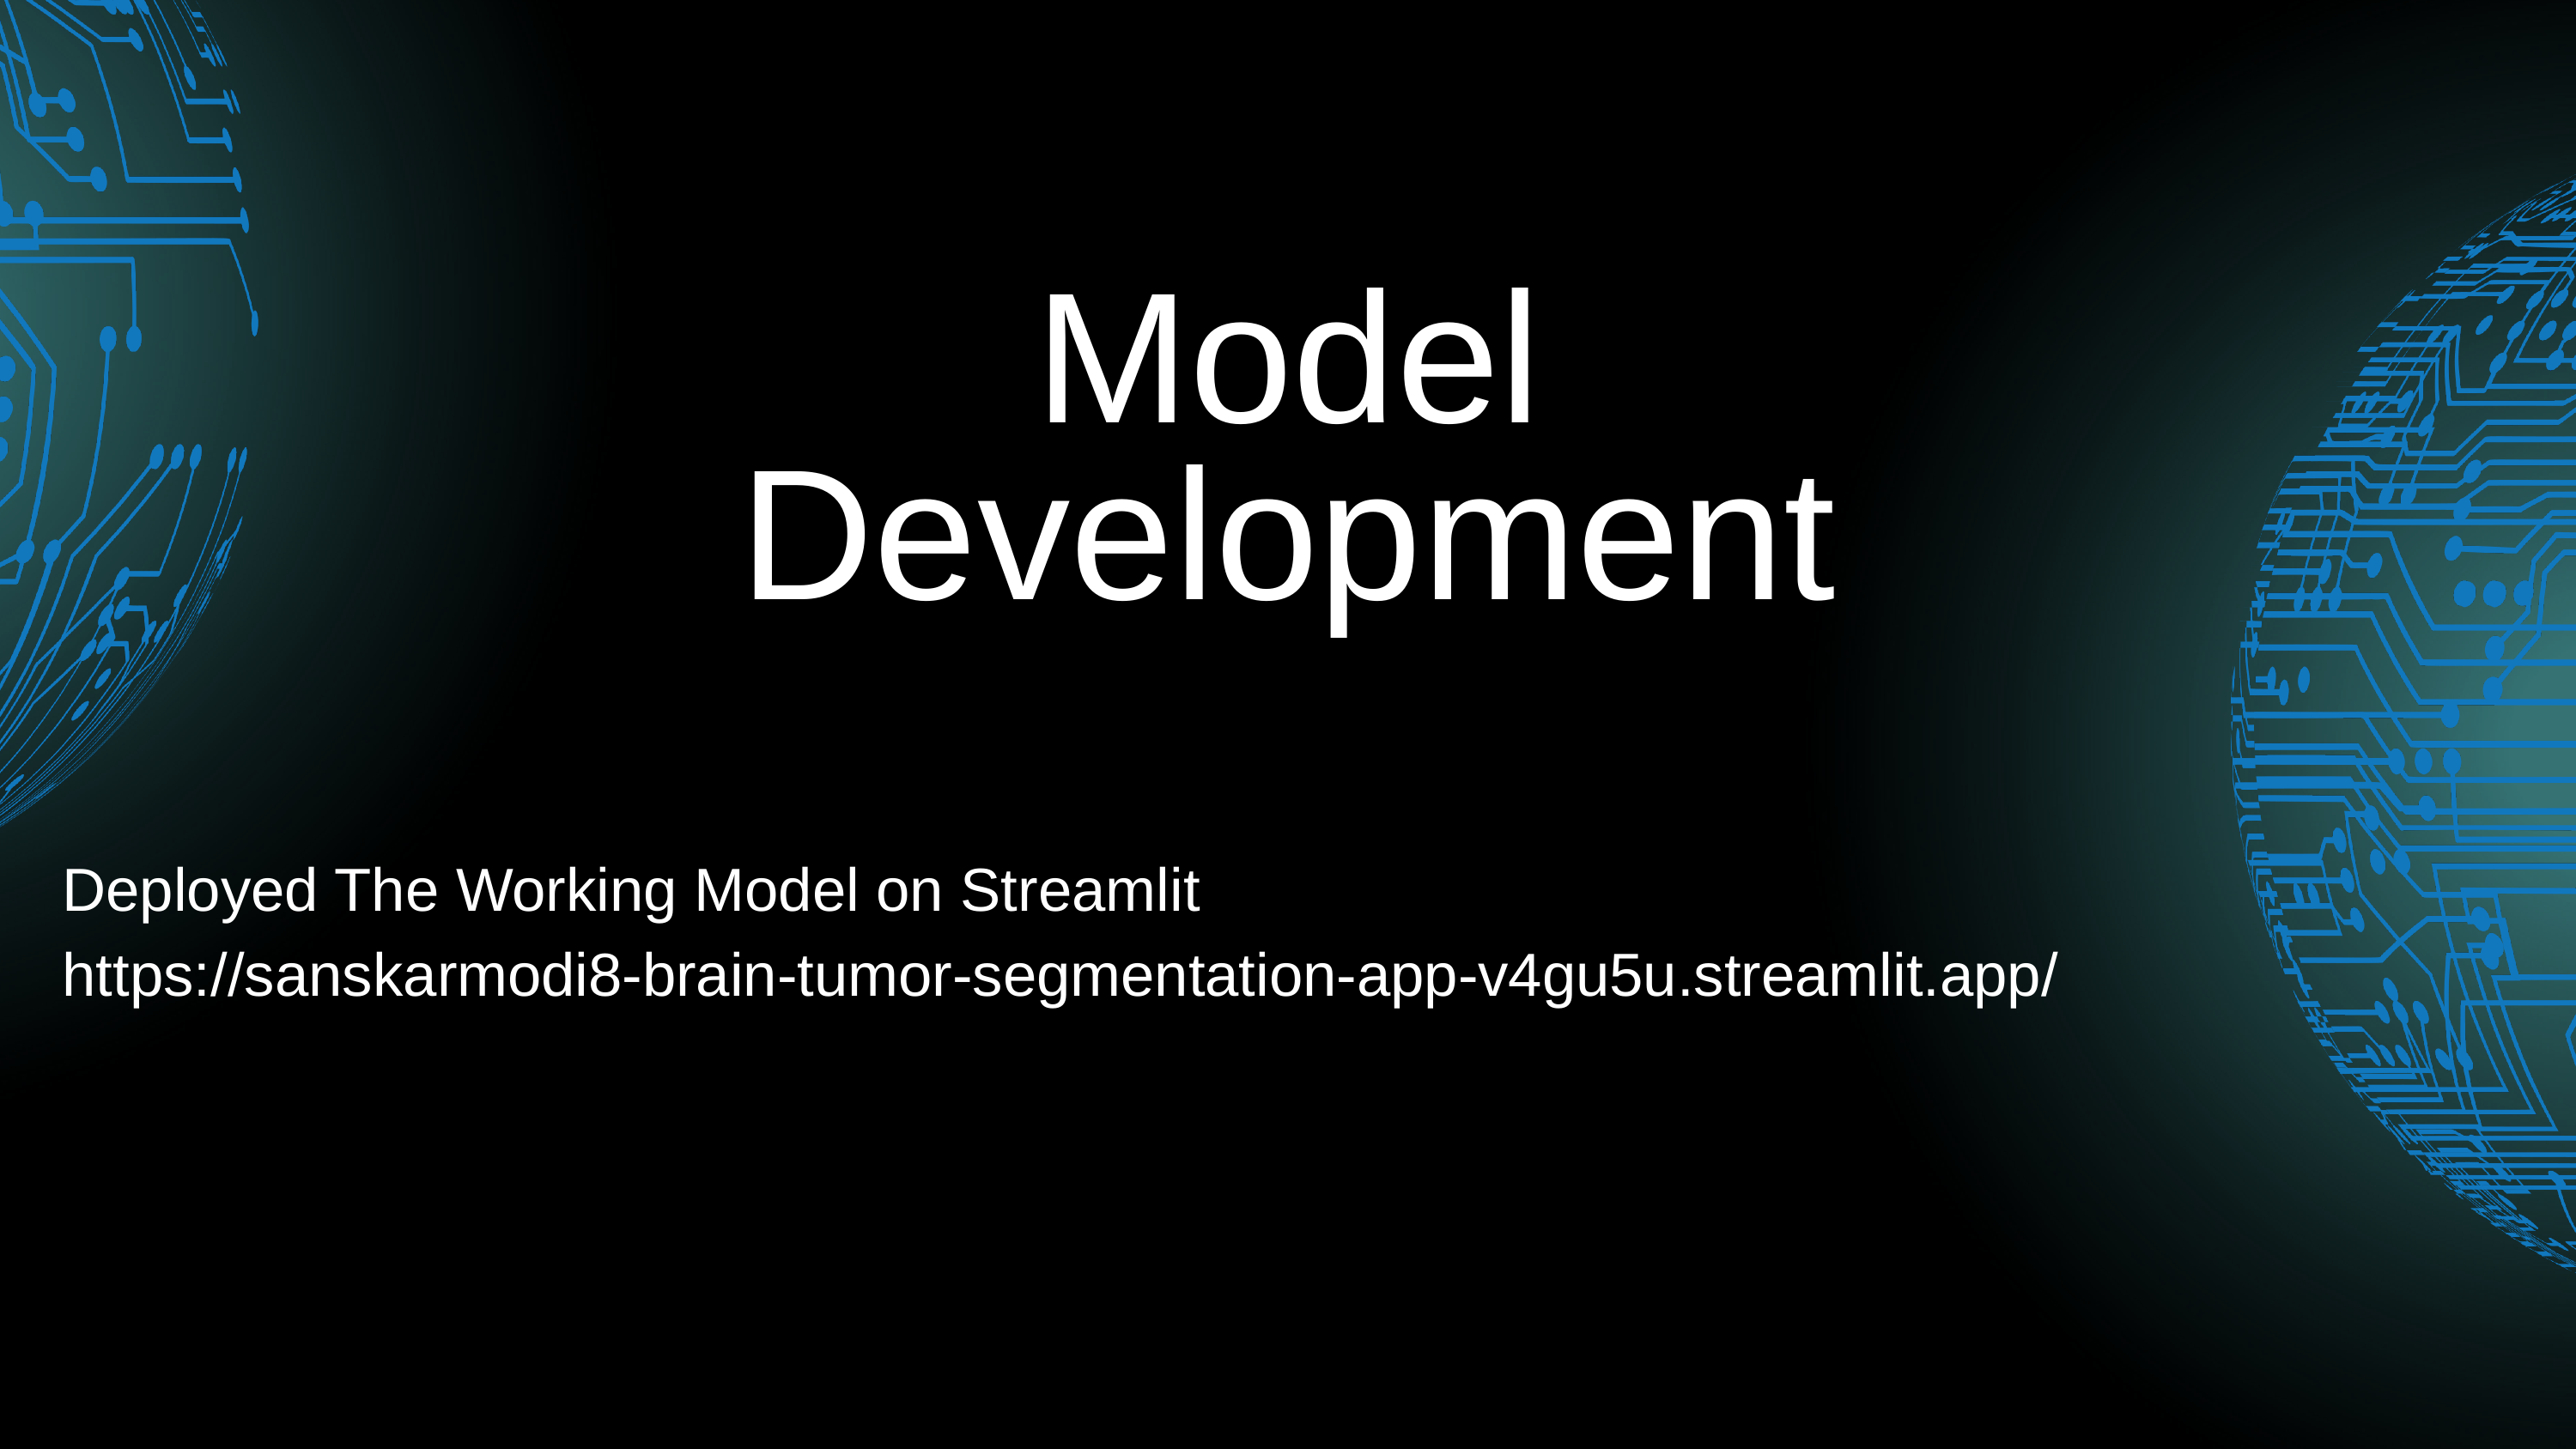

Model
Development
Deployed The Working Model on Streamlit
https://sanskarmodi8-brain-tumor-segmentation-app-v4gu5u.streamlit.app/